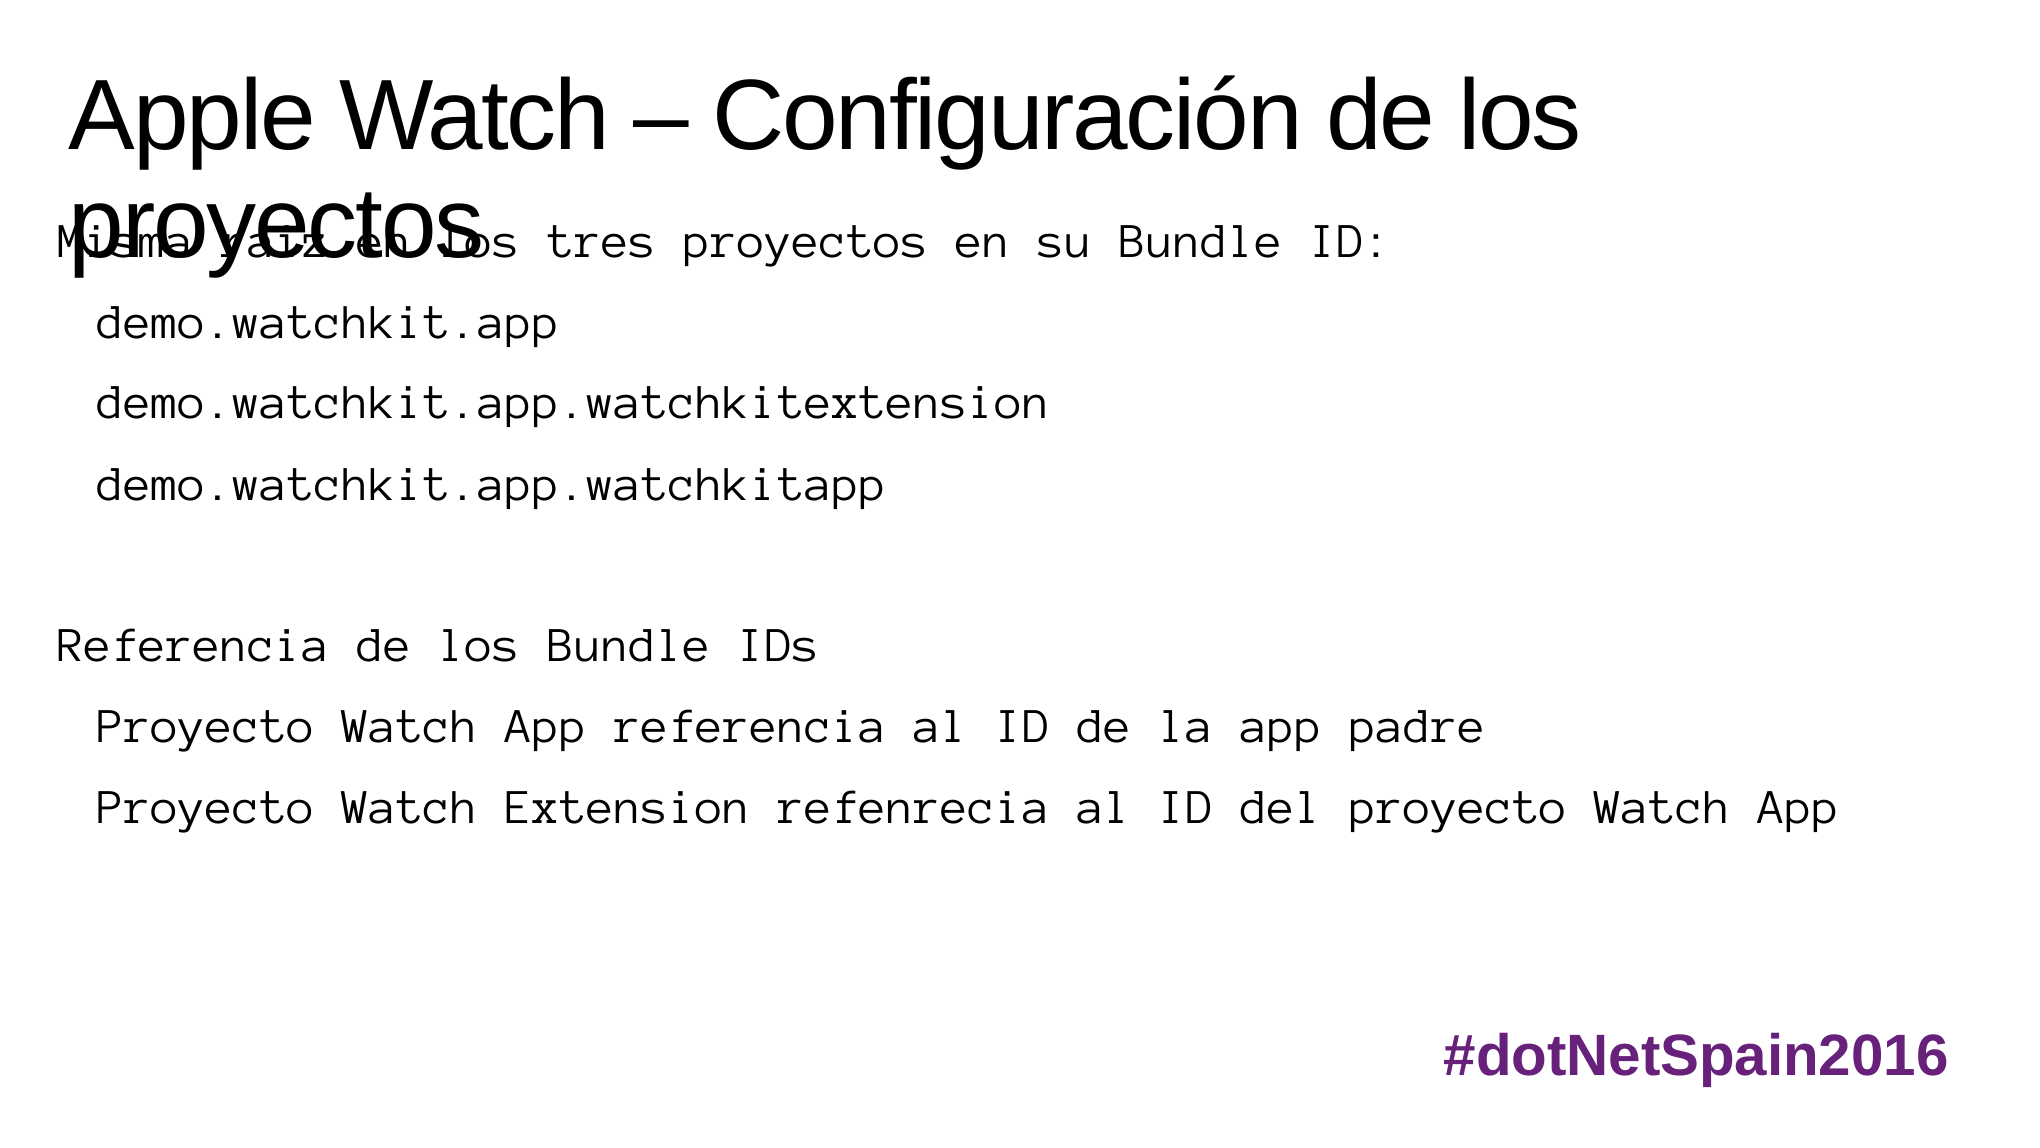

# Apple Watch – Configuración de los proyectos
Misma raiz en los tres proyectos en su Bundle ID:
demo.watchkit.app
demo.watchkit.app.watchkitextension
demo.watchkit.app.watchkitapp

Referencia de los Bundle IDs
Proyecto Watch App referencia al ID de la app padre
Proyecto Watch Extension refenrecia al ID del proyecto Watch App